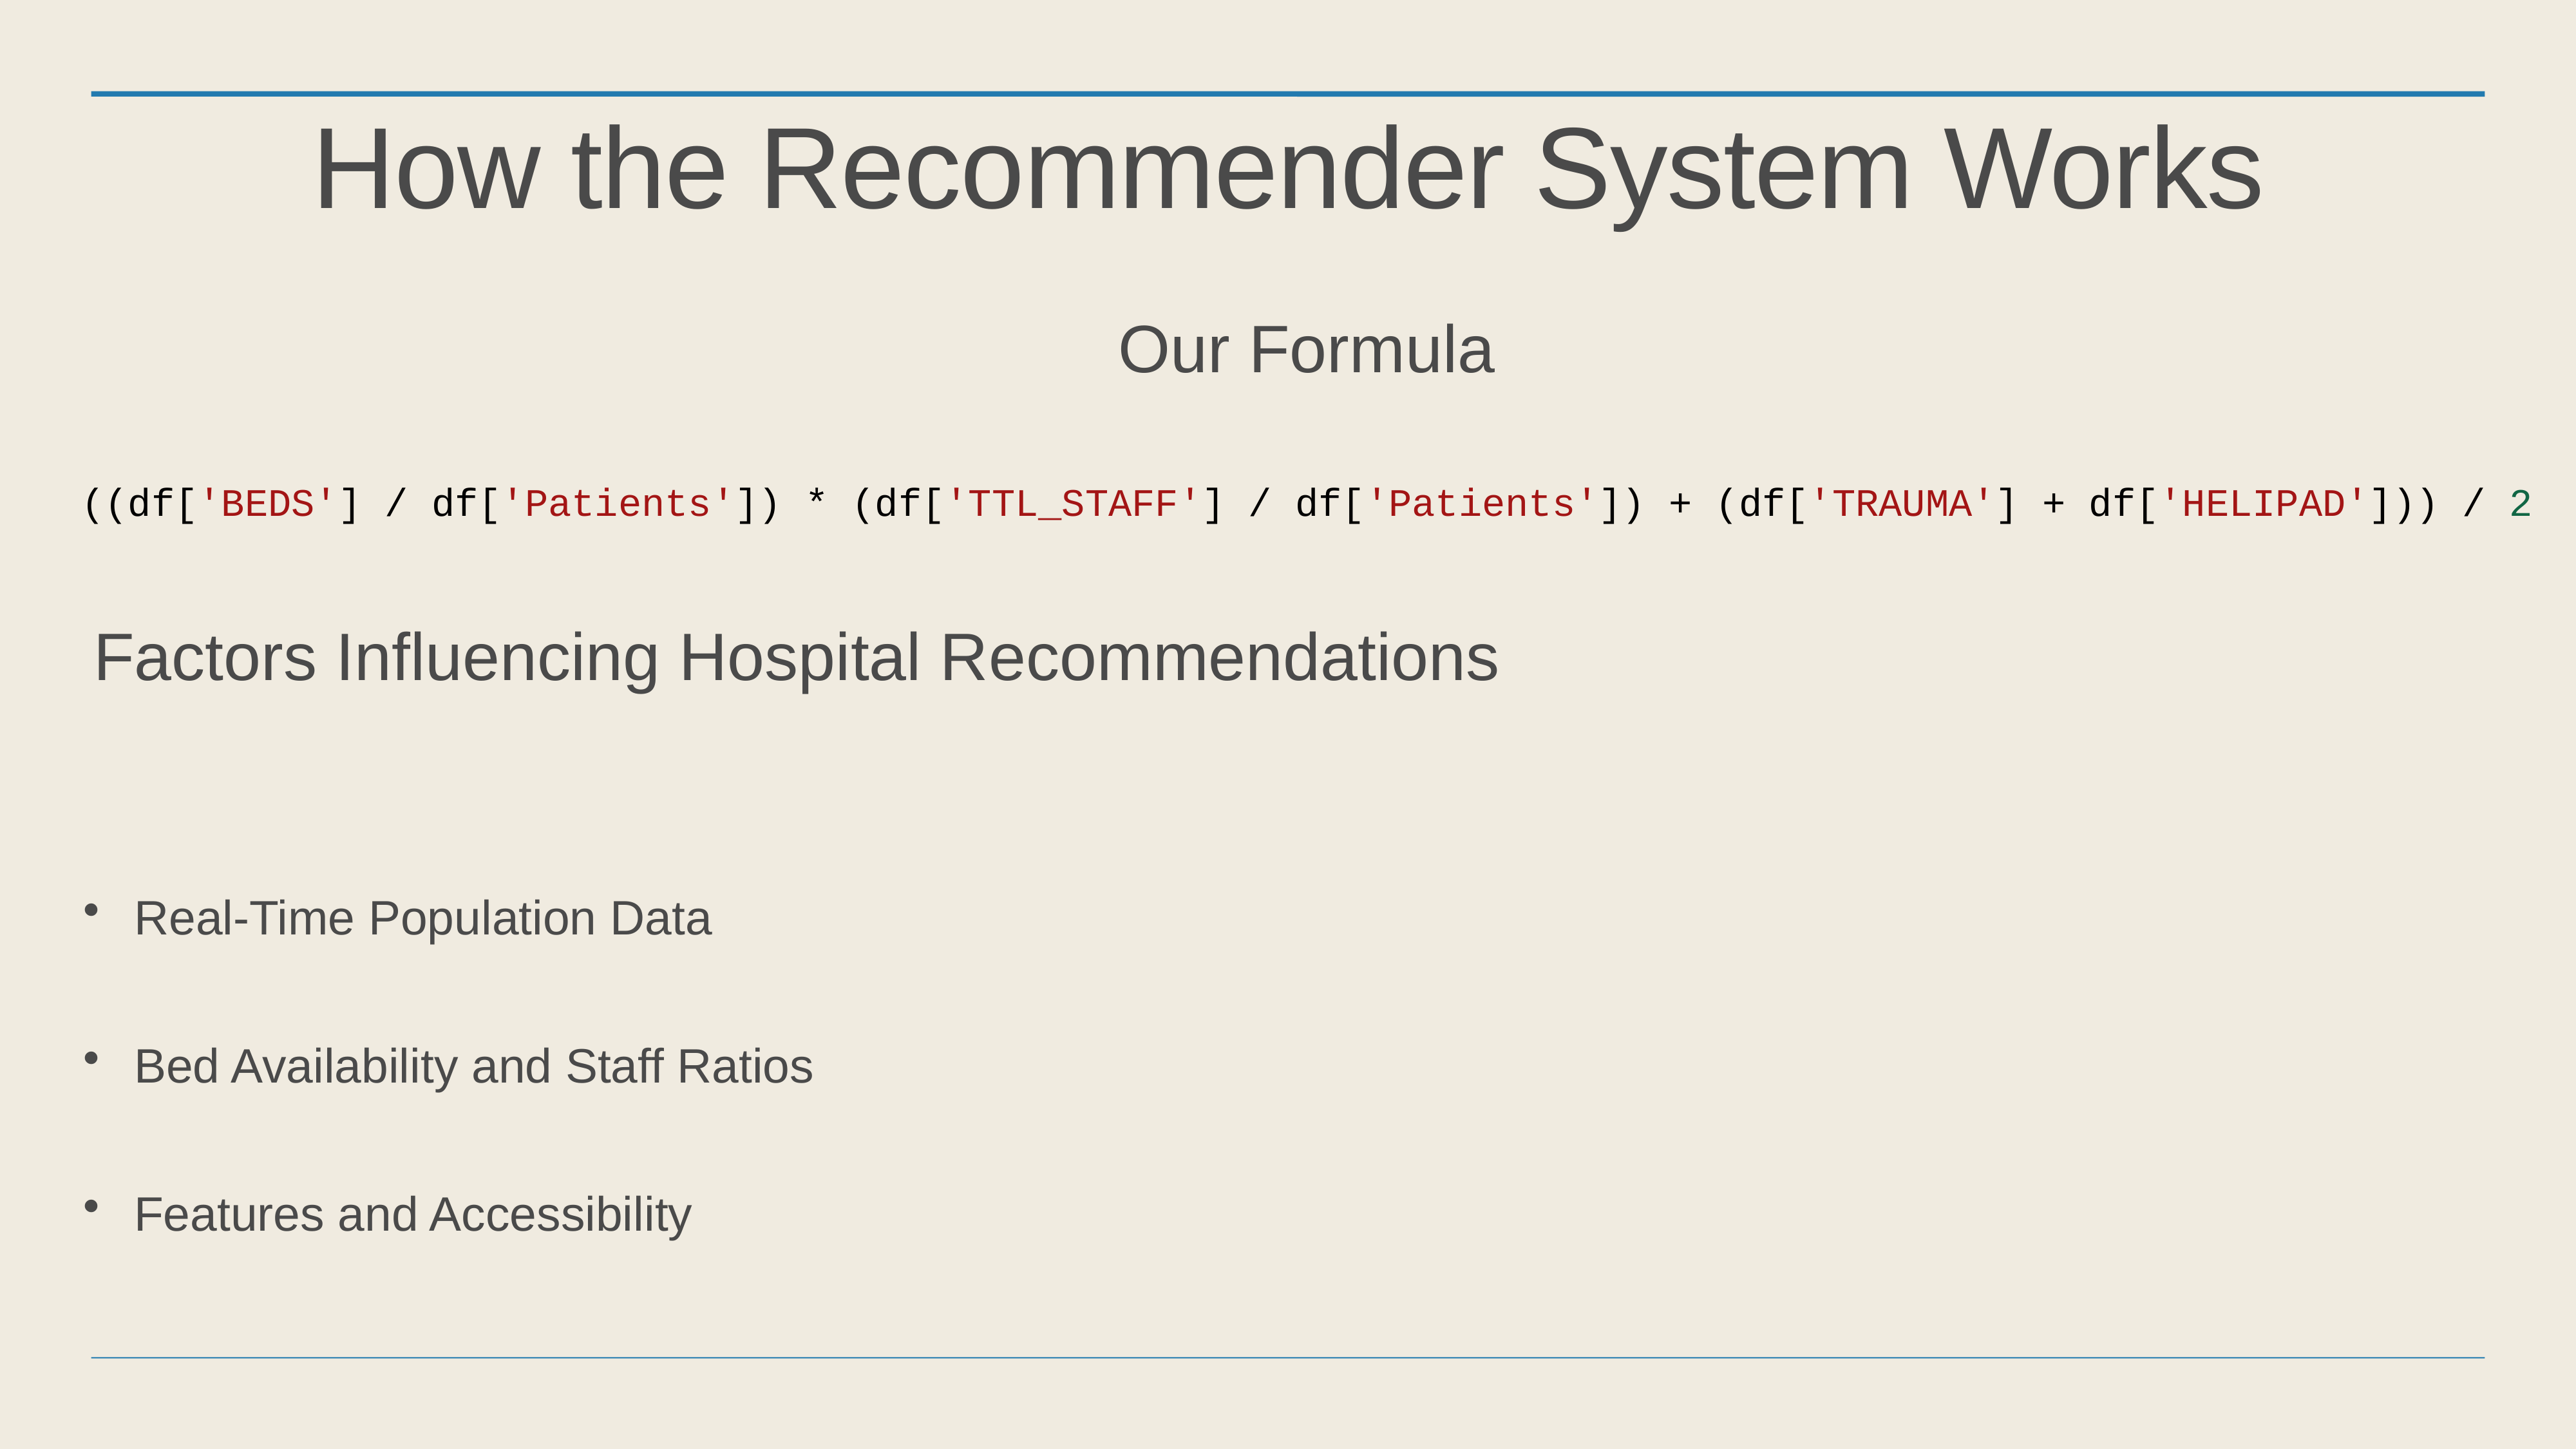

# How the Recommender System Works
Our Formula
((df['BEDS'] / df['Patients']) * (df['TTL_STAFF'] / df['Patients']) + (df['TRAUMA'] + df['HELIPAD'])) / 2
Factors Influencing Hospital Recommendations
Real-Time Population Data
Bed Availability and Staff Ratios
Features and Accessibility